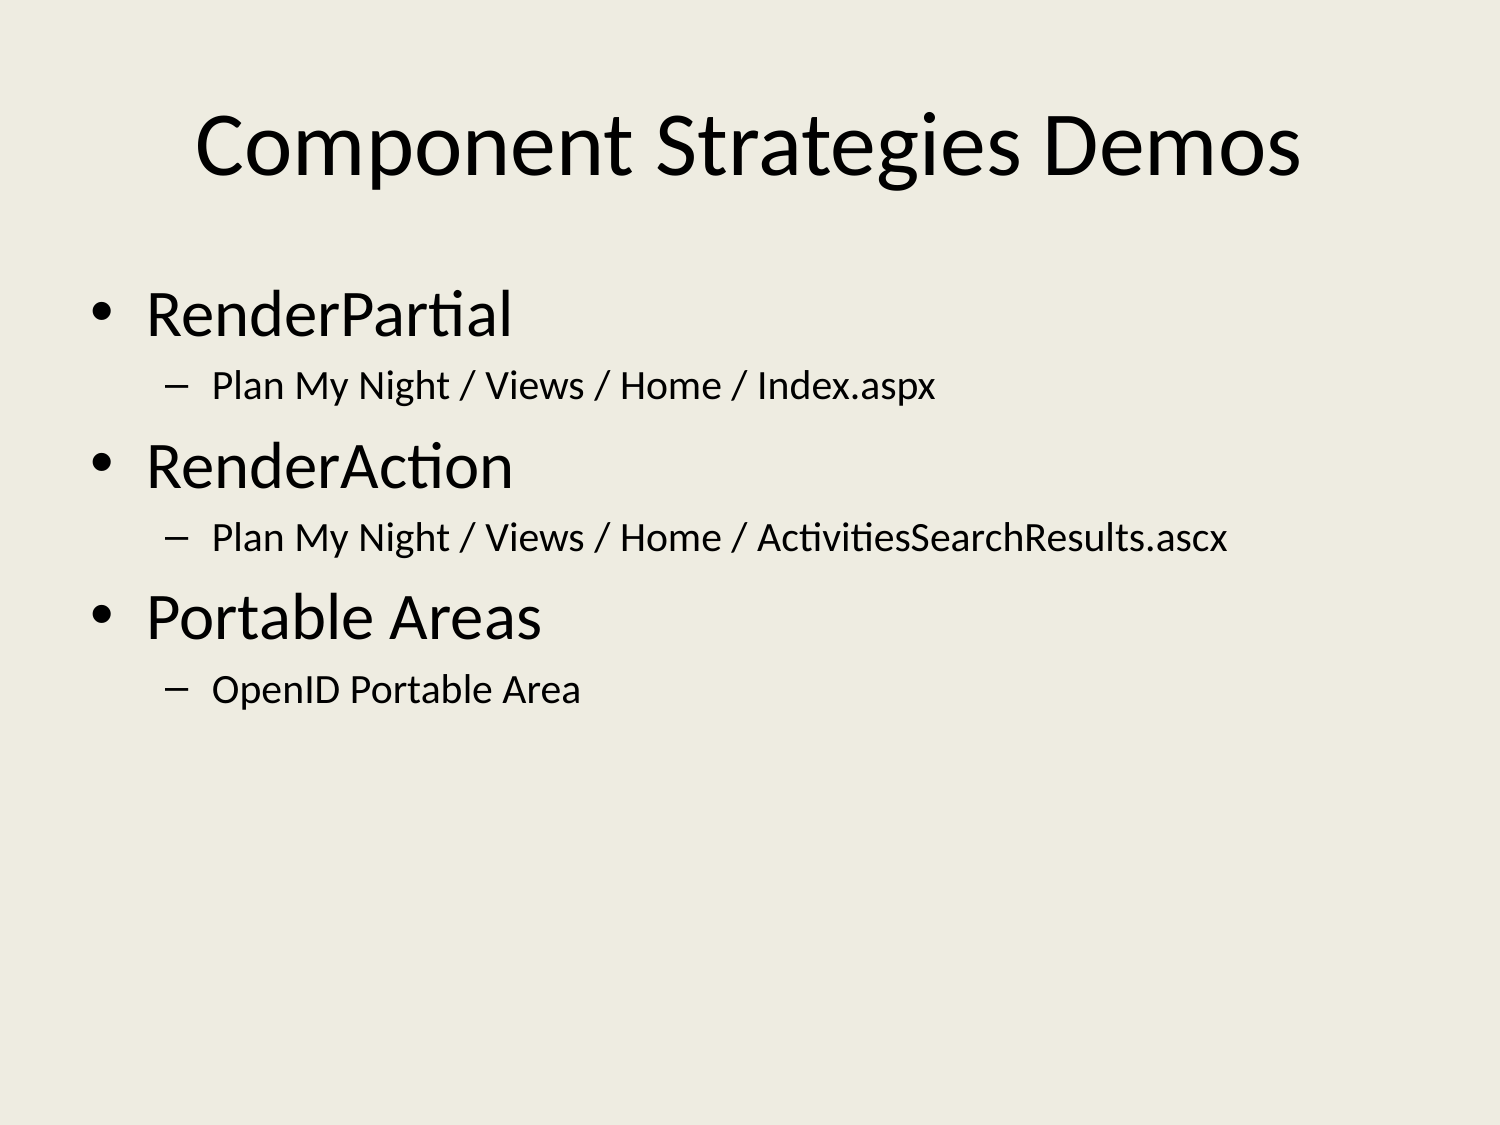

# Component Strategies Demos
RenderPartial
Plan My Night / Views / Home / Index.aspx
RenderAction
Plan My Night / Views / Home / ActivitiesSearchResults.ascx
Portable Areas
OpenID Portable Area